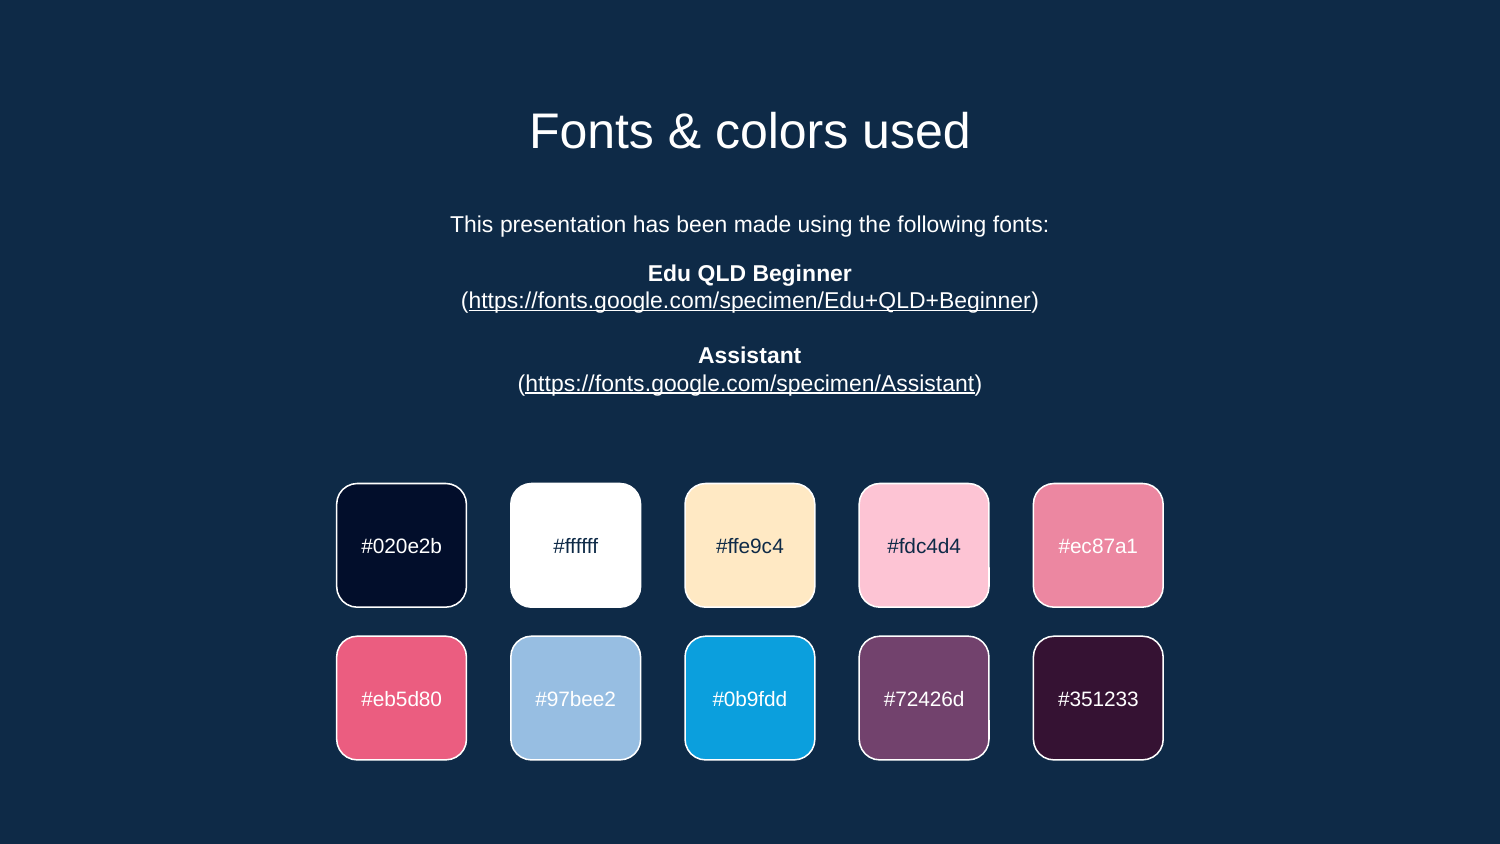

# Fonts & colors used
This presentation has been made using the following fonts:
Edu QLD Beginner
(https://fonts.google.com/specimen/Edu+QLD+Beginner)

Assistant
(https://fonts.google.com/specimen/Assistant)

#020e2b
#ffffff
#ffe9c4
#fdc4d4
#ec87a1

#eb5d80
#97bee2
#0b9fdd
#72426d
#351233